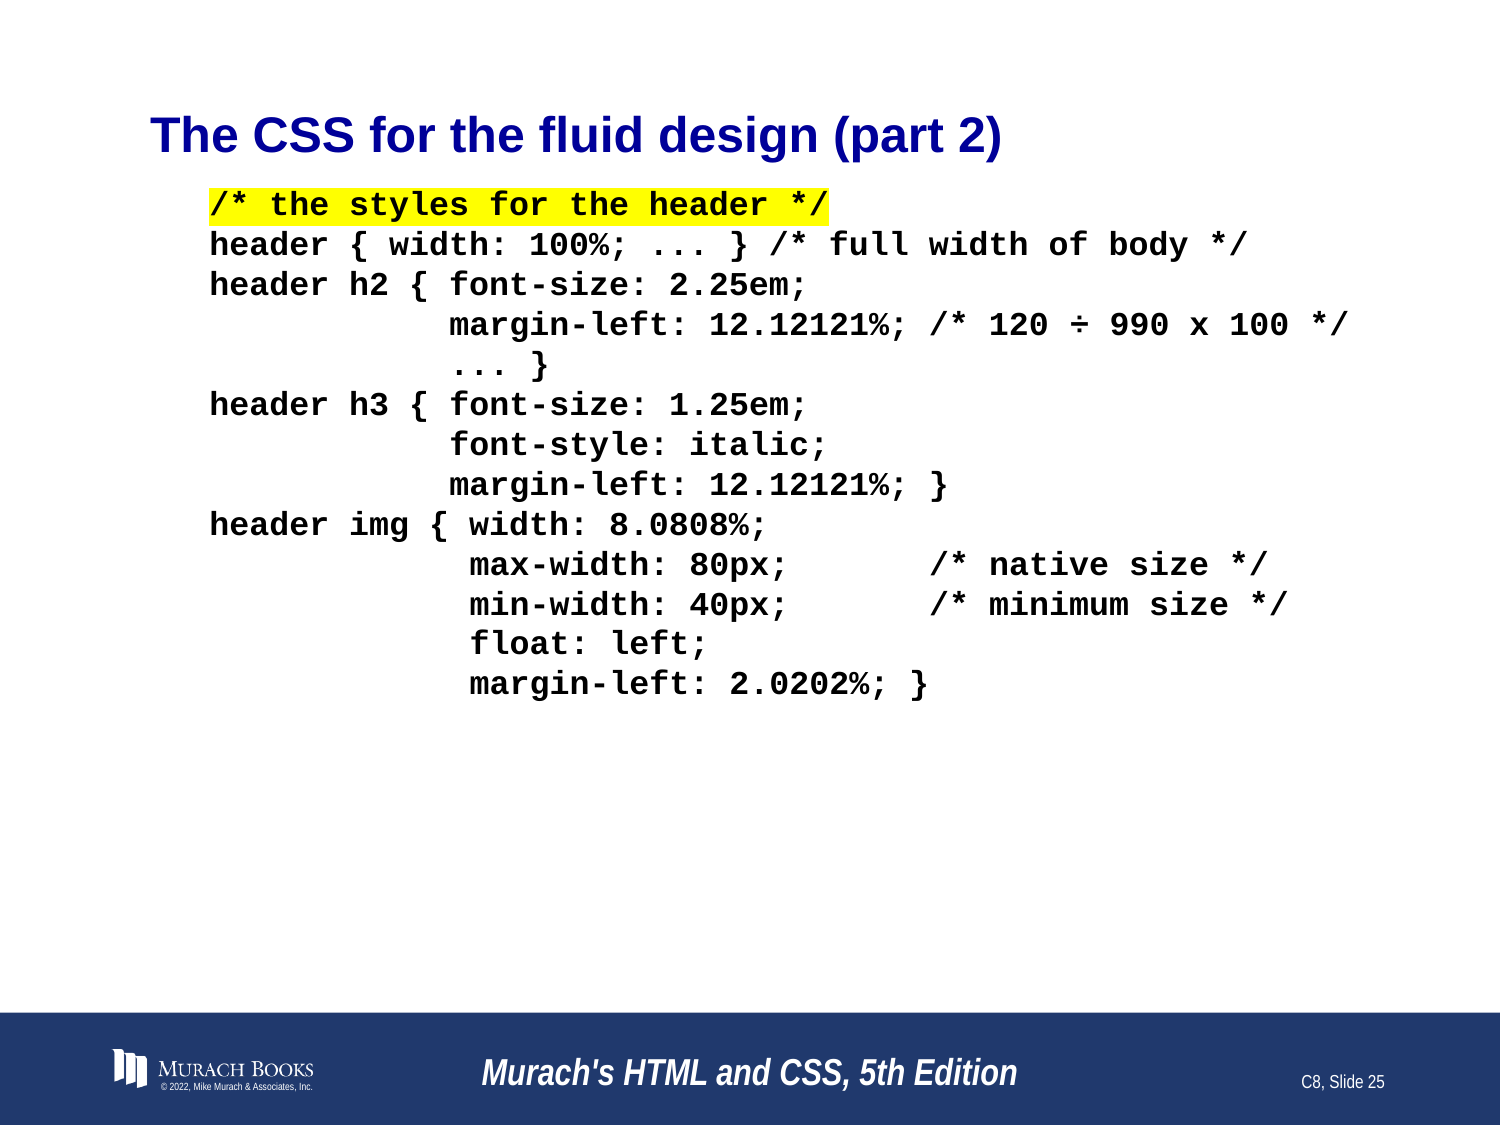

# The CSS for the fluid design (part 2)
/* the styles for the header */
header { width: 100%; ... } /* full width of body */
header h2 { font-size: 2.25em;
            margin-left: 12.12121%; /* 120 ÷ 990 x 100 */
            ... }
header h3 { font-size: 1.25em;
            font-style: italic;
            margin-left: 12.12121%; }
header img { width: 8.0808%;
             max-width: 80px;       /* native size */
             min-width: 40px;       /* minimum size */
             float: left;
             margin-left: 2.0202%; }

© 2022, Mike Murach & Associates, Inc.
Murach's HTML and CSS, 5th Edition

C8, Slide 25